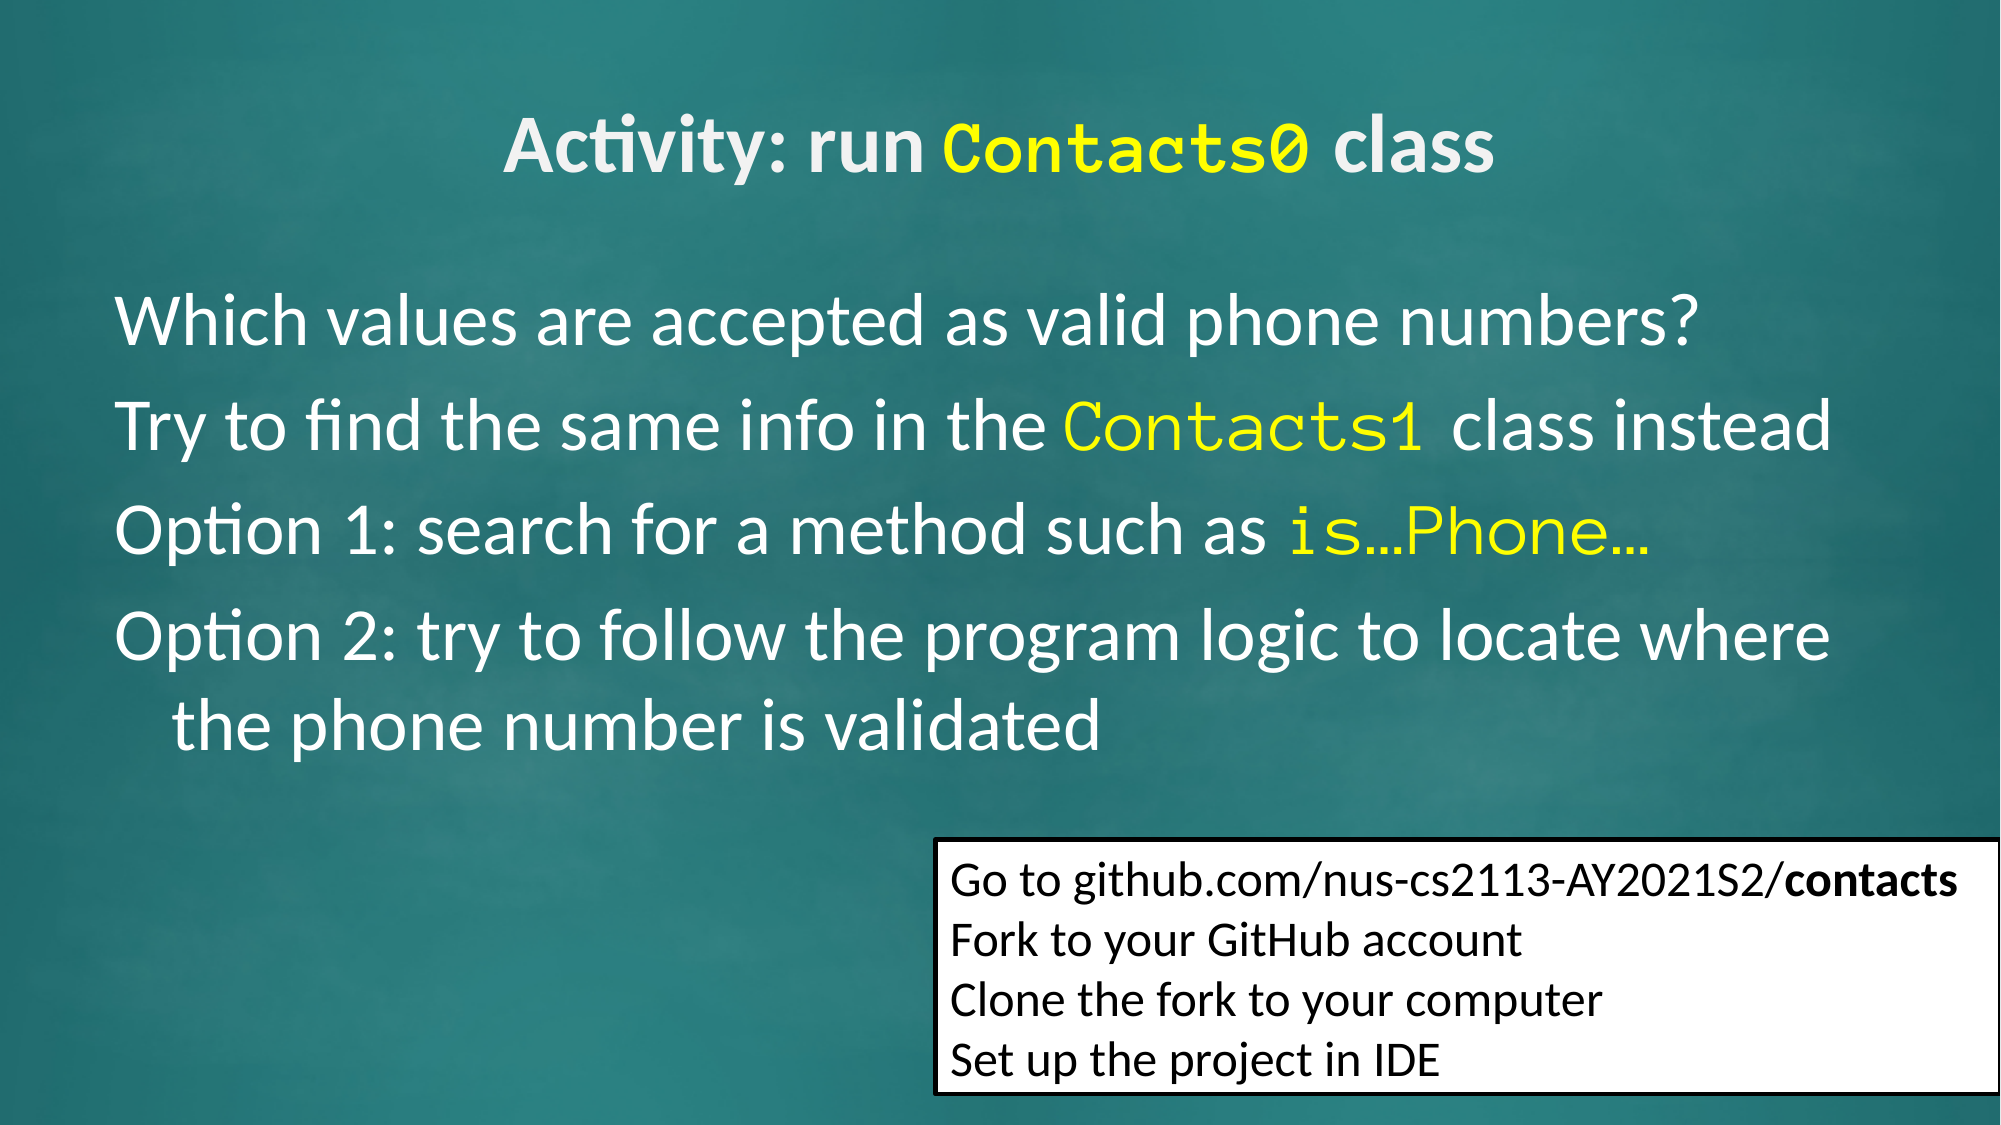

# Activity: run Contacts0 class
Which values are accepted as valid phone numbers?
Try to find the same info in the Contacts1 class instead
Option 1: search for a method such as is…Phone…
Option 2: try to follow the program logic to locate where the phone number is validated

Go to github.com/nus-cs2113-AY2021S2/contacts
Fork to your GitHub account
Clone the fork to your computer
Set up the project in IDE